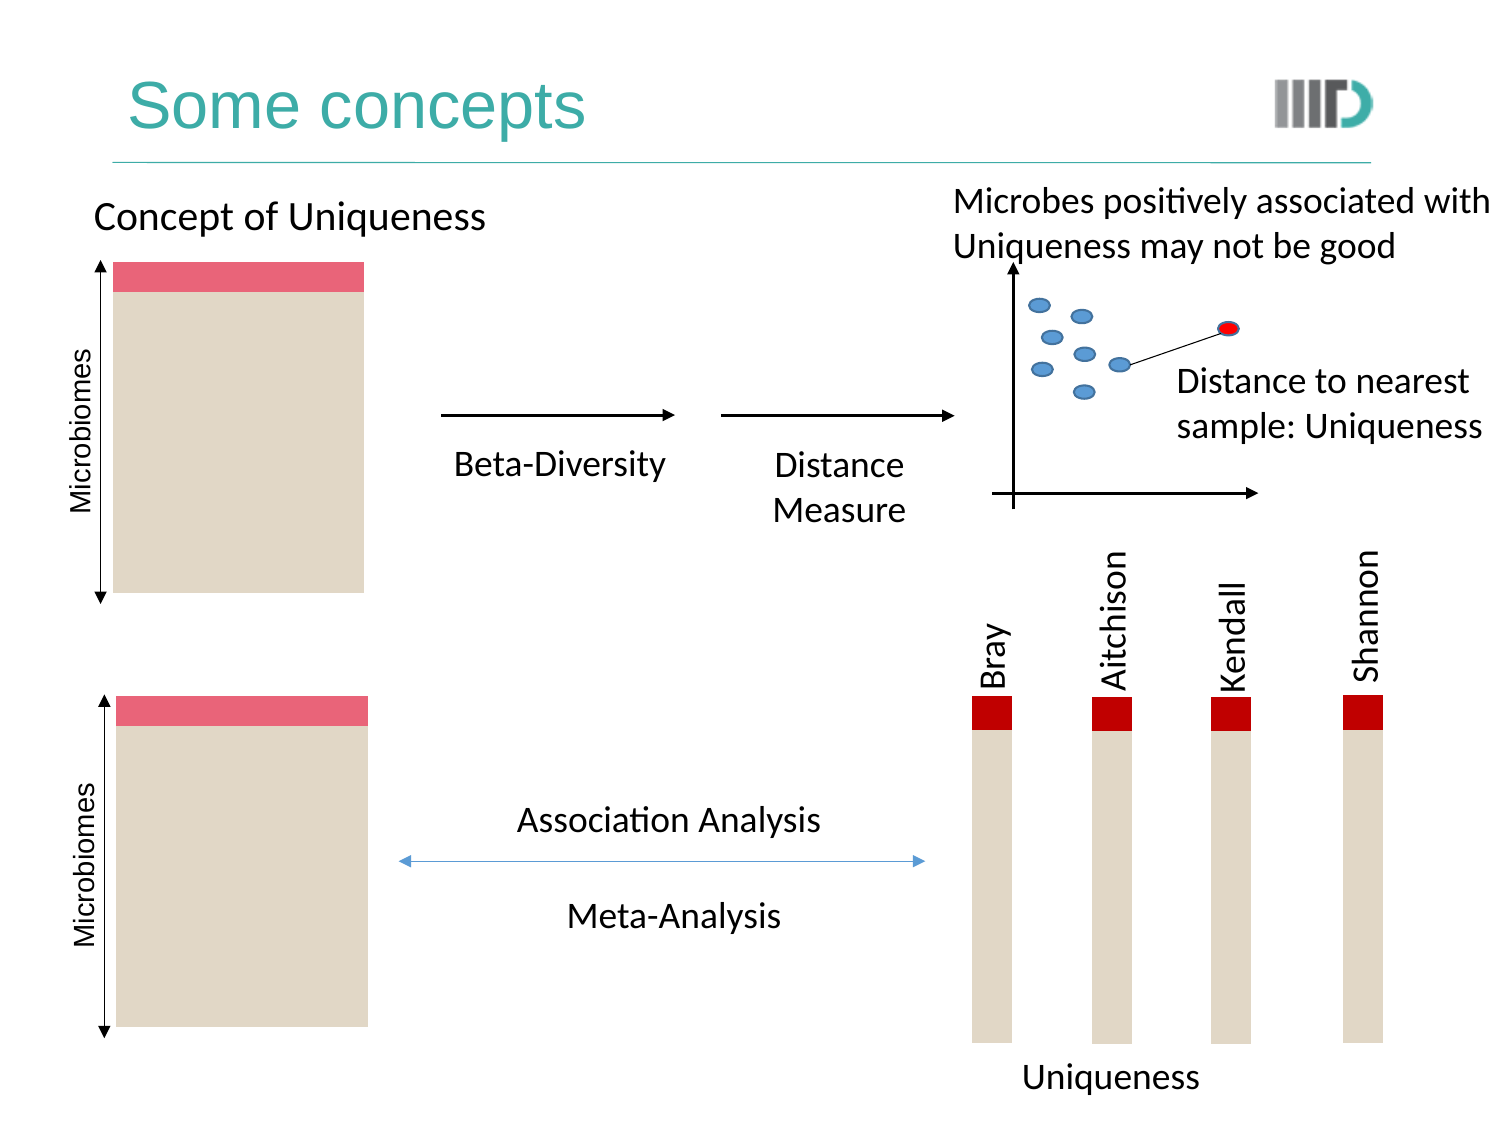

# Some concepts
Microbes positively associated with Uniqueness may not be good
Concept of Uniqueness
|  |  |  |  |  |  |  |
| --- | --- | --- | --- | --- | --- | --- |
|  |  |  |  |  |  |  |
|  |  |  |  |  |  |  |
|  |  |  |  |  |  |  |
|  |  |  |  |  |  |  |
|  |  |  |  |  |  |  |
|  |  |  |  |  |  |  |
|  |  |  |  |  |  |  |
|  |  |  |  |  |  |  |
|  |  |  |  |  |  |  |
|  |  |  |  |  |  |  |

Distance to nearest sample: Uniqueness

Microbiomes
Beta-Diversity
Distance
Measure
Shannon
Aitchison
Kendall
Bray
|  |
| --- |
|  |
|  |
|  |
|  |
|  |
|  |
|  |
|  |
|  |
|  |
| --- |
|  |
|  |
|  |
|  |
|  |
|  |
|  |
|  |
|  |
|  |  |  |  |  |  |  |
| --- | --- | --- | --- | --- | --- | --- |
|  |  |  |  |  |  |  |
|  |  |  |  |  |  |  |
|  |  |  |  |  |  |  |
|  |  |  |  |  |  |  |
|  |  |  |  |  |  |  |
|  |  |  |  |  |  |  |
|  |  |  |  |  |  |  |
|  |  |  |  |  |  |  |
|  |  |  |  |  |  |  |
|  |  |  |  |  |  |  |
|  |
| --- |
|  |
|  |
|  |
|  |
|  |
|  |
|  |
|  |
|  |
|  |
| --- |
|  |
|  |
|  |
|  |
|  |
|  |
|  |
|  |
|  |
Association Analysis
Microbiomes
Meta-Analysis
Uniqueness